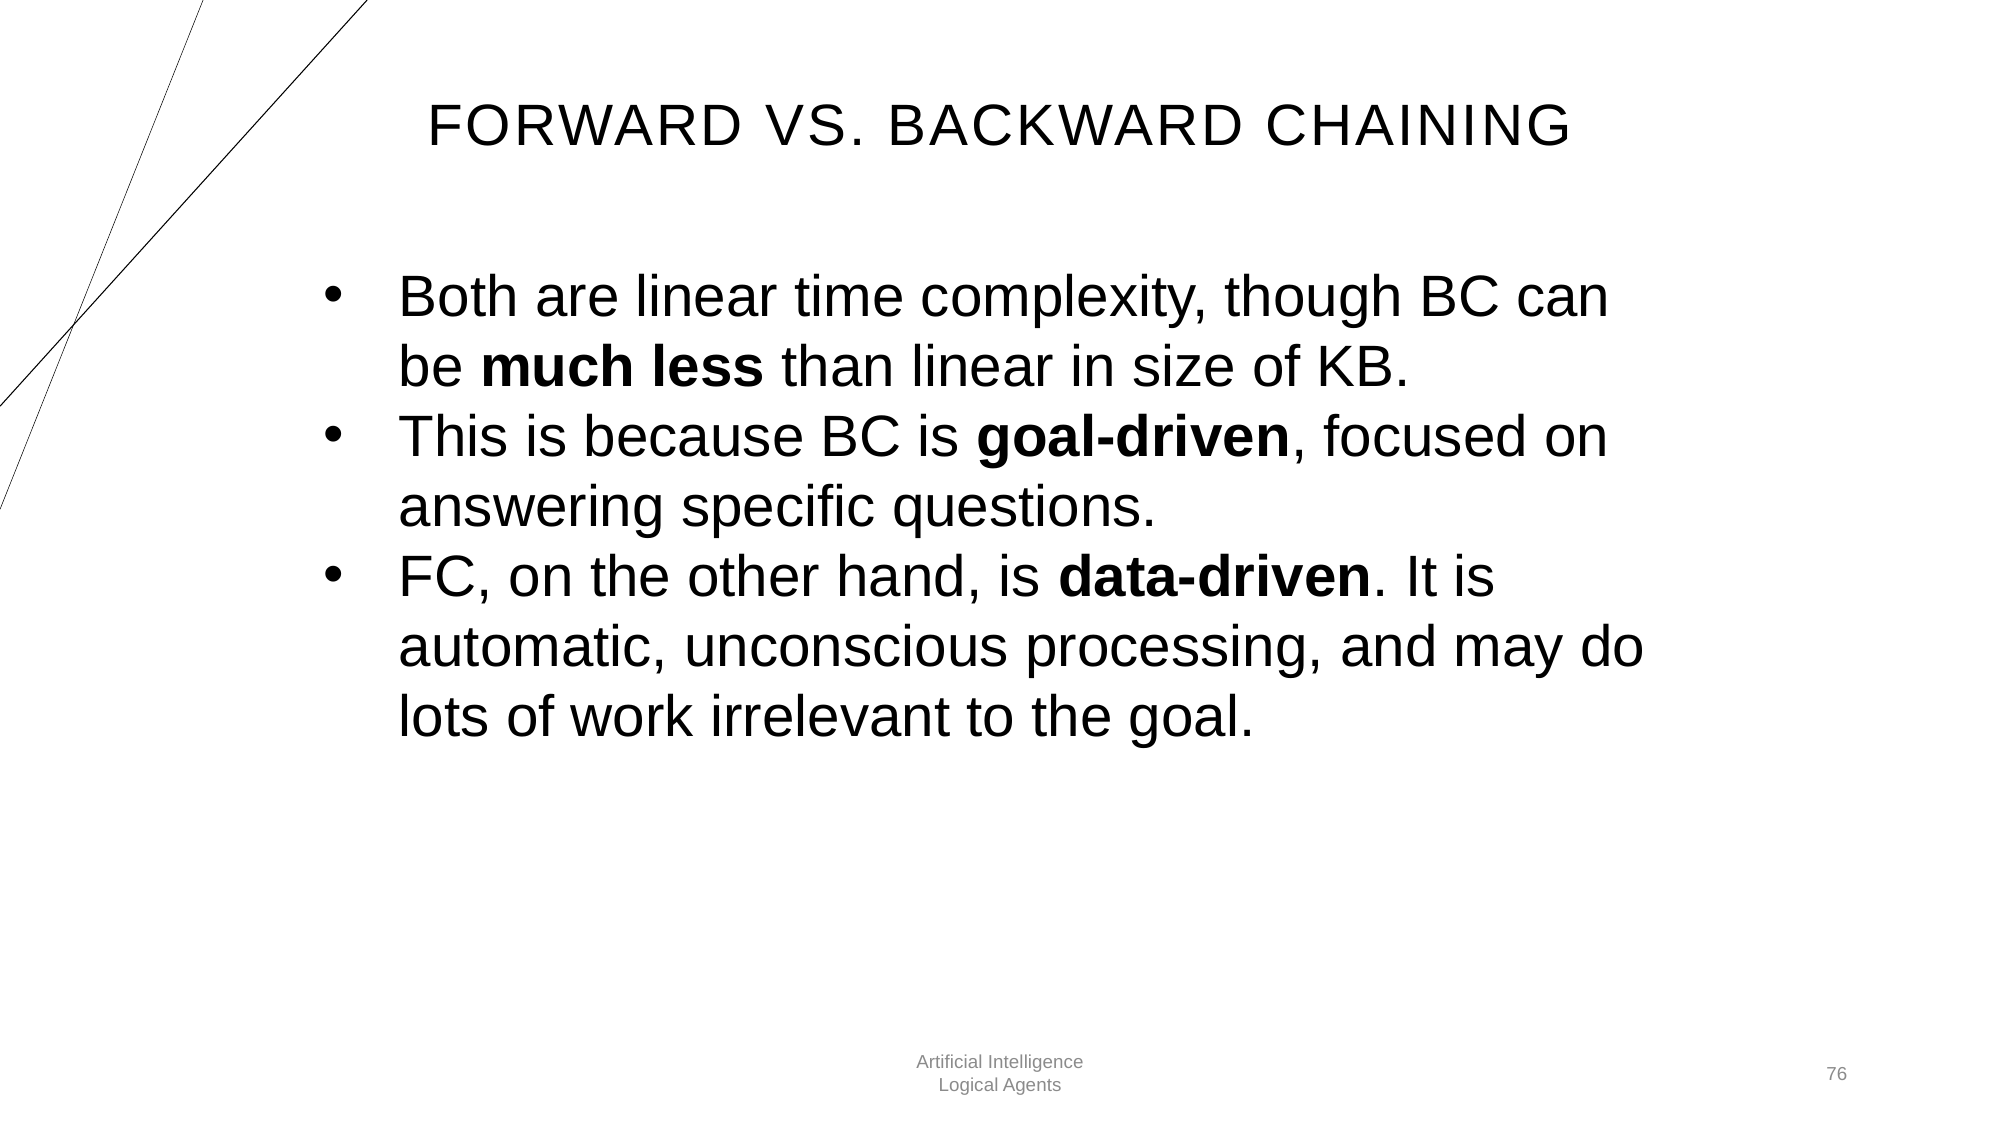

# Forward vs. Backward Chaining
Both are linear time complexity, though BC can be much less than linear in size of KB.
This is because BC is goal-driven, focused on answering specific questions.
FC, on the other hand, is data-driven. It is automatic, unconscious processing, and may do lots of work irrelevant to the goal.
Artificial Intelligence
Logical Agents
76